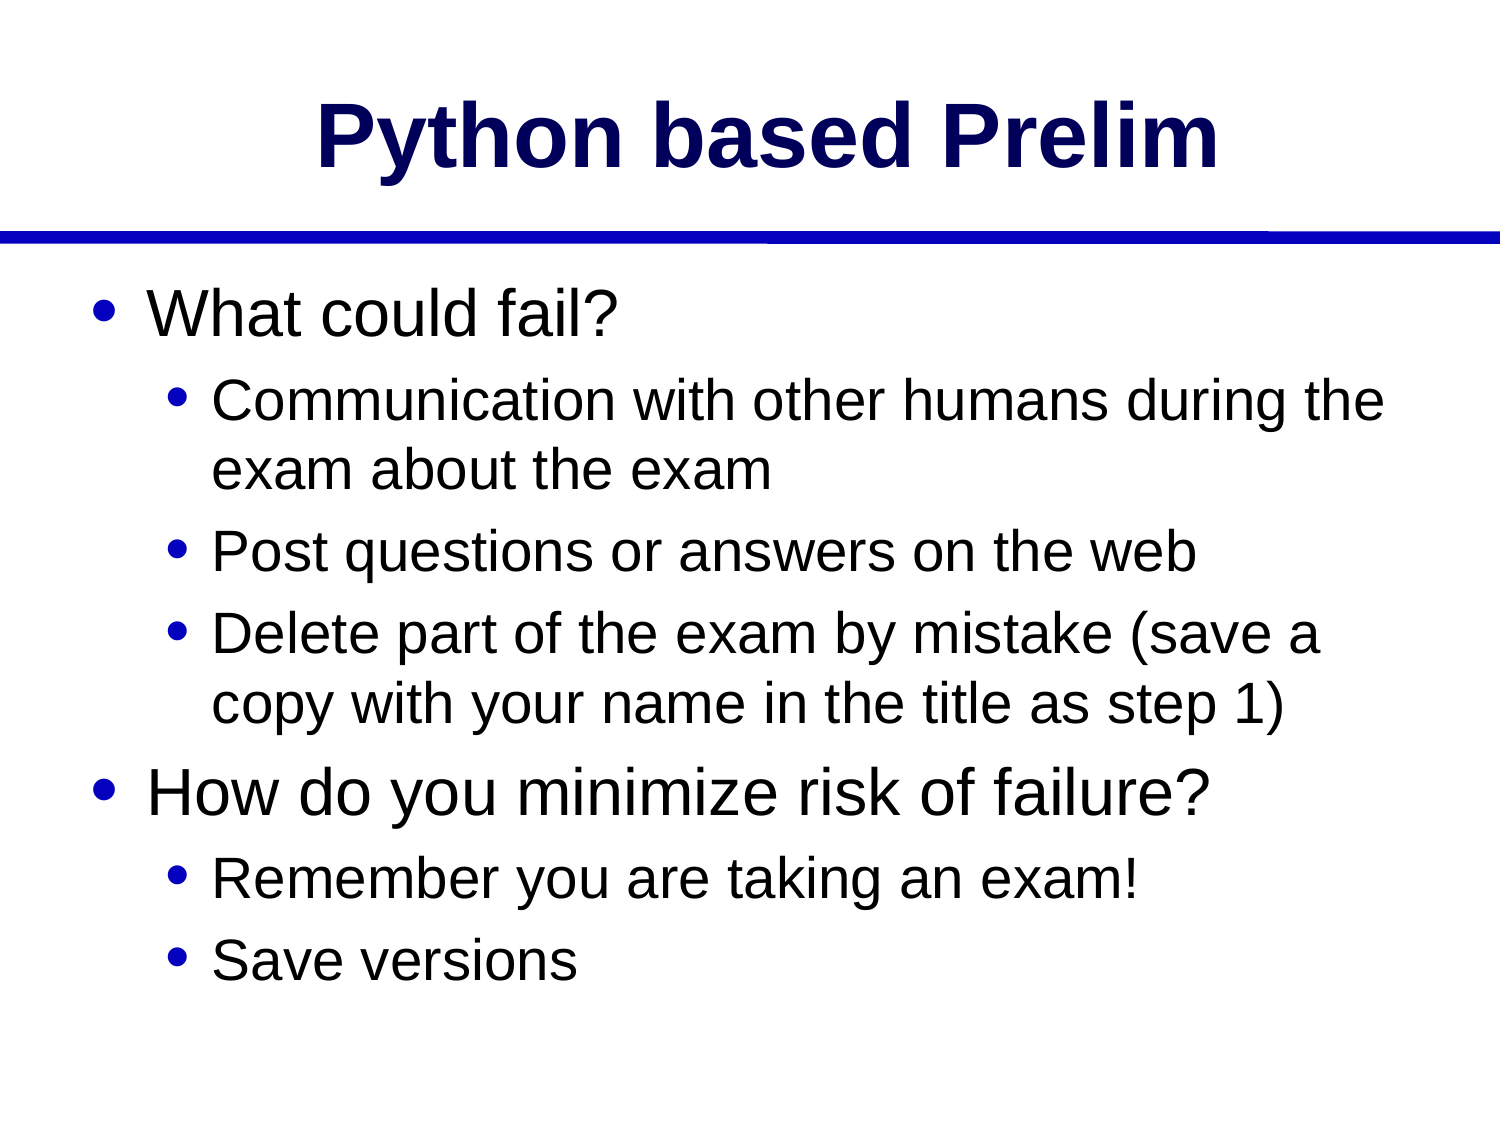

# Python based Prelim
What could fail?
Communication with other humans during the exam about the exam
Post questions or answers on the web
Delete part of the exam by mistake (save a copy with your name in the title as step 1)
How do you minimize risk of failure?
Remember you are taking an exam!
Save versions